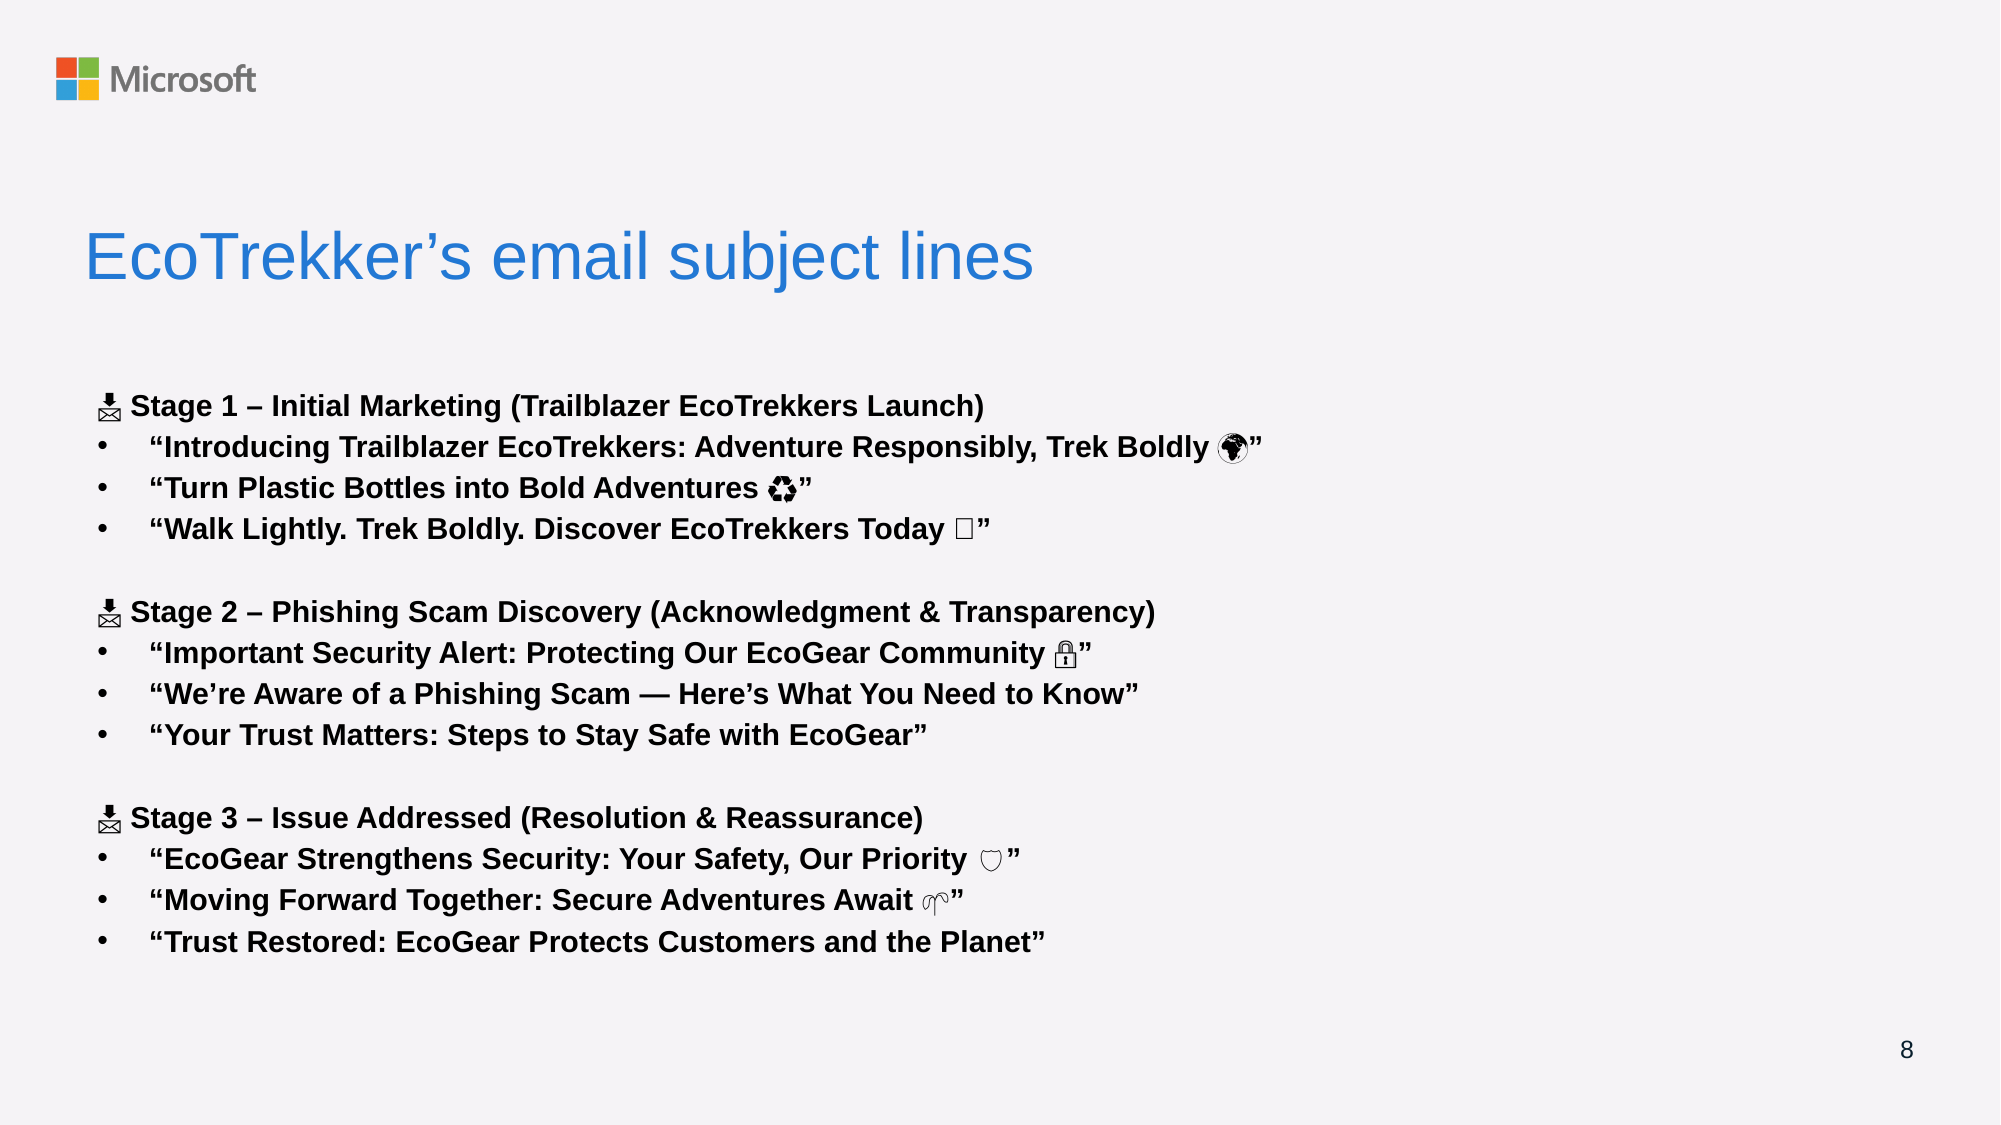

# EcoTrekker’s email subject lines
📩 Stage 1 – Initial Marketing (Trailblazer EcoTrekkers Launch)
“Introducing Trailblazer EcoTrekkers: Adventure Responsibly, Trek Boldly 🌍”
“Turn Plastic Bottles into Bold Adventures ♻️”
“Walk Lightly. Trek Boldly. Discover EcoTrekkers Today 🥾”

📩 Stage 2 – Phishing Scam Discovery (Acknowledgment & Transparency)
“Important Security Alert: Protecting Our EcoGear Community 🔒”
“We’re Aware of a Phishing Scam — Here’s What You Need to Know”
“Your Trust Matters: Steps to Stay Safe with EcoGear”
📩 Stage 3 – Issue Addressed (Resolution & Reassurance)
“EcoGear Strengthens Security: Your Safety, Our Priority 🛡️”
“Moving Forward Together: Secure Adventures Await 🌱”
“Trust Restored: EcoGear Protects Customers and the Planet”

8